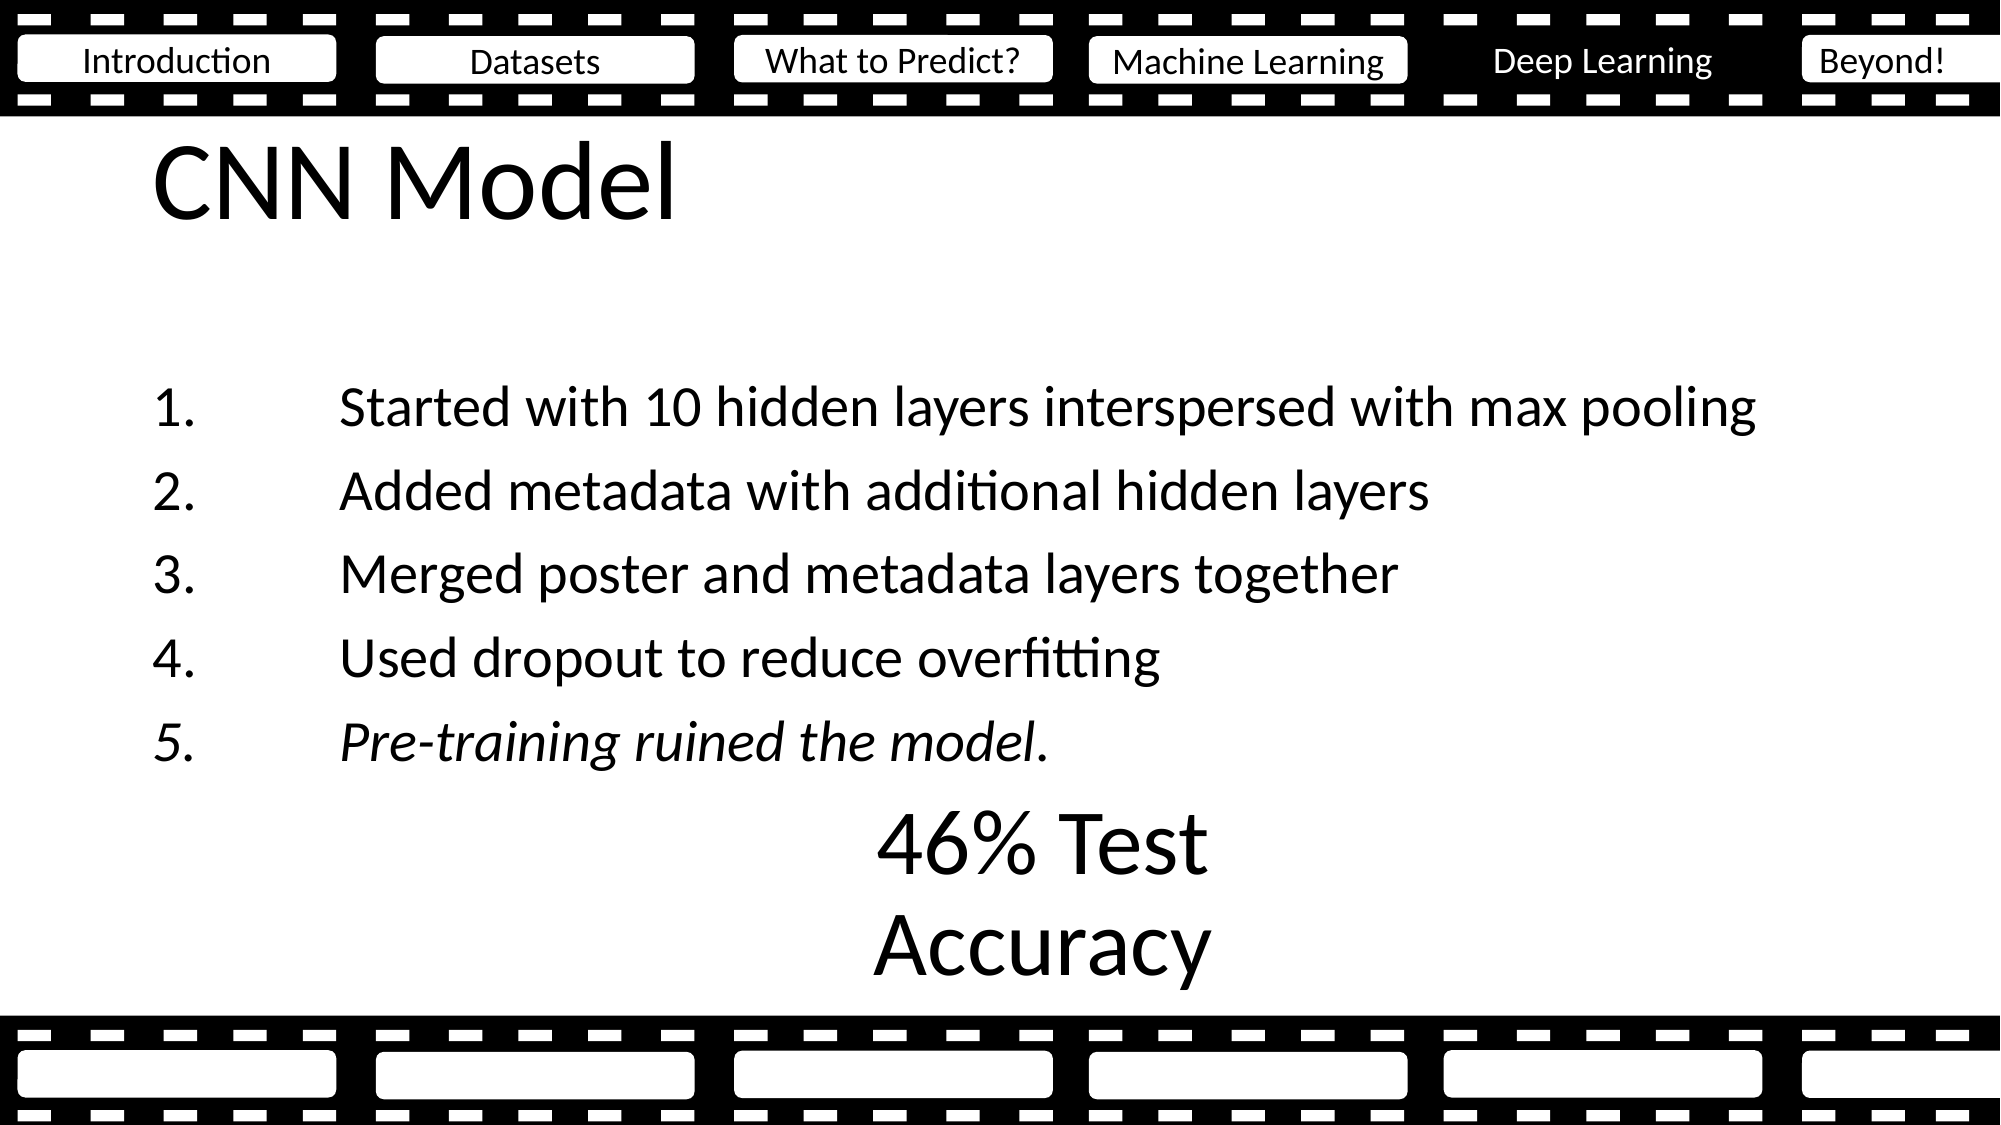

Introduction
Deep Learning
Beyond!
What to Predict?
Datasets
Machine Learning
# CNN Model

Started with 10 hidden layers interspersed with max pooling
Added metadata with additional hidden layers
Merged poster and metadata layers together
Used dropout to reduce overfitting
Pre-training ruined the model.

46% Test Accuracy